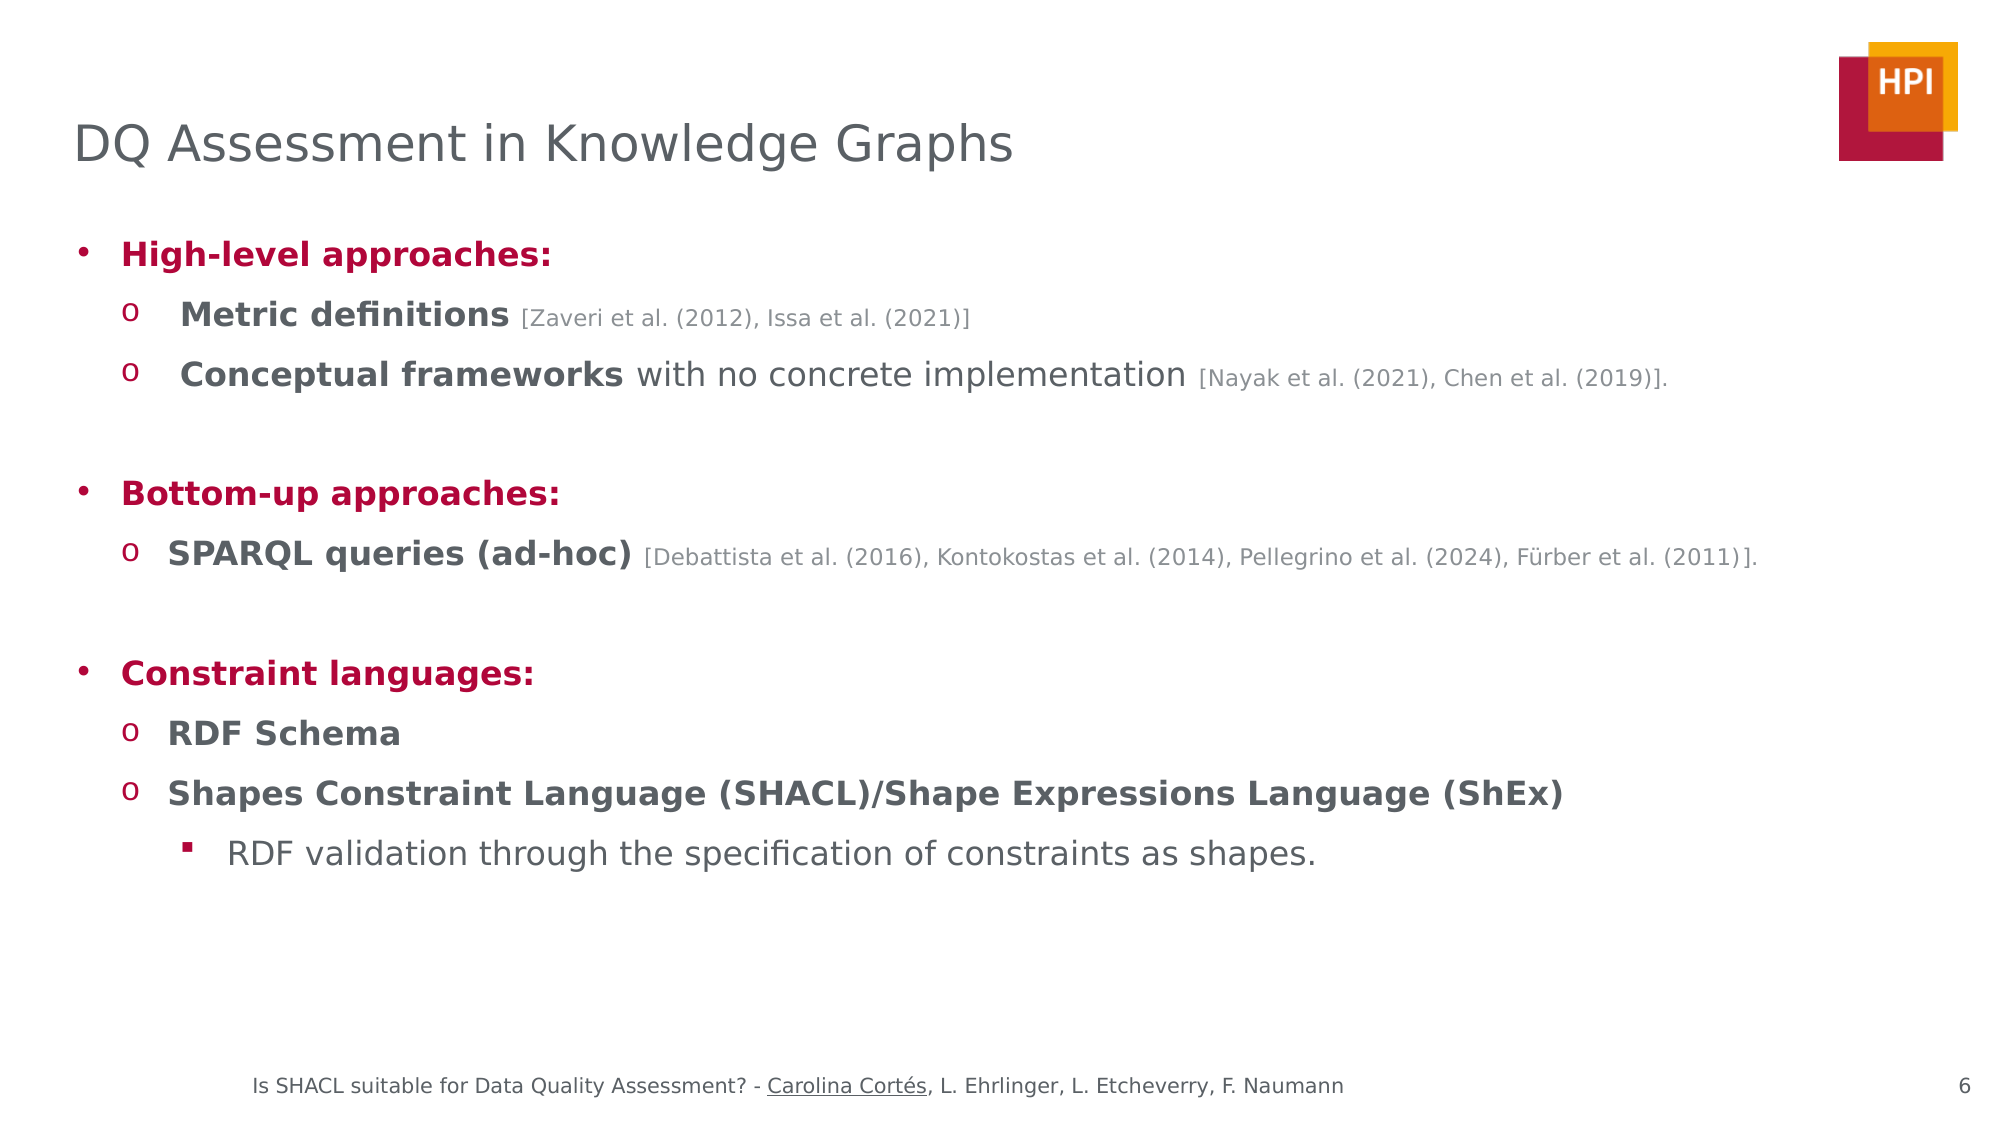

# DQ Assessment in Knowledge Graphs
High-level approaches:
Metric definitions [Zaveri et al. (2012), Issa et al. (2021)]
Conceptual frameworks with no concrete implementation [Nayak et al. (2021), Chen et al. (2019)].

Bottom-up approaches:
SPARQL queries (ad-hoc) [Debattista et al. (2016), Kontokostas et al. (2014), Pellegrino et al. (2024), Fürber et al. (2011)].

Constraint languages:
RDF Schema
Shapes Constraint Language (SHACL)/Shape Expressions Language (ShEx)
RDF validation through the specification of constraints as shapes.
6
Is SHACL suitable for Data Quality Assessment? - Carolina Cortés, L. Ehrlinger, L. Etcheverry, F. Naumann